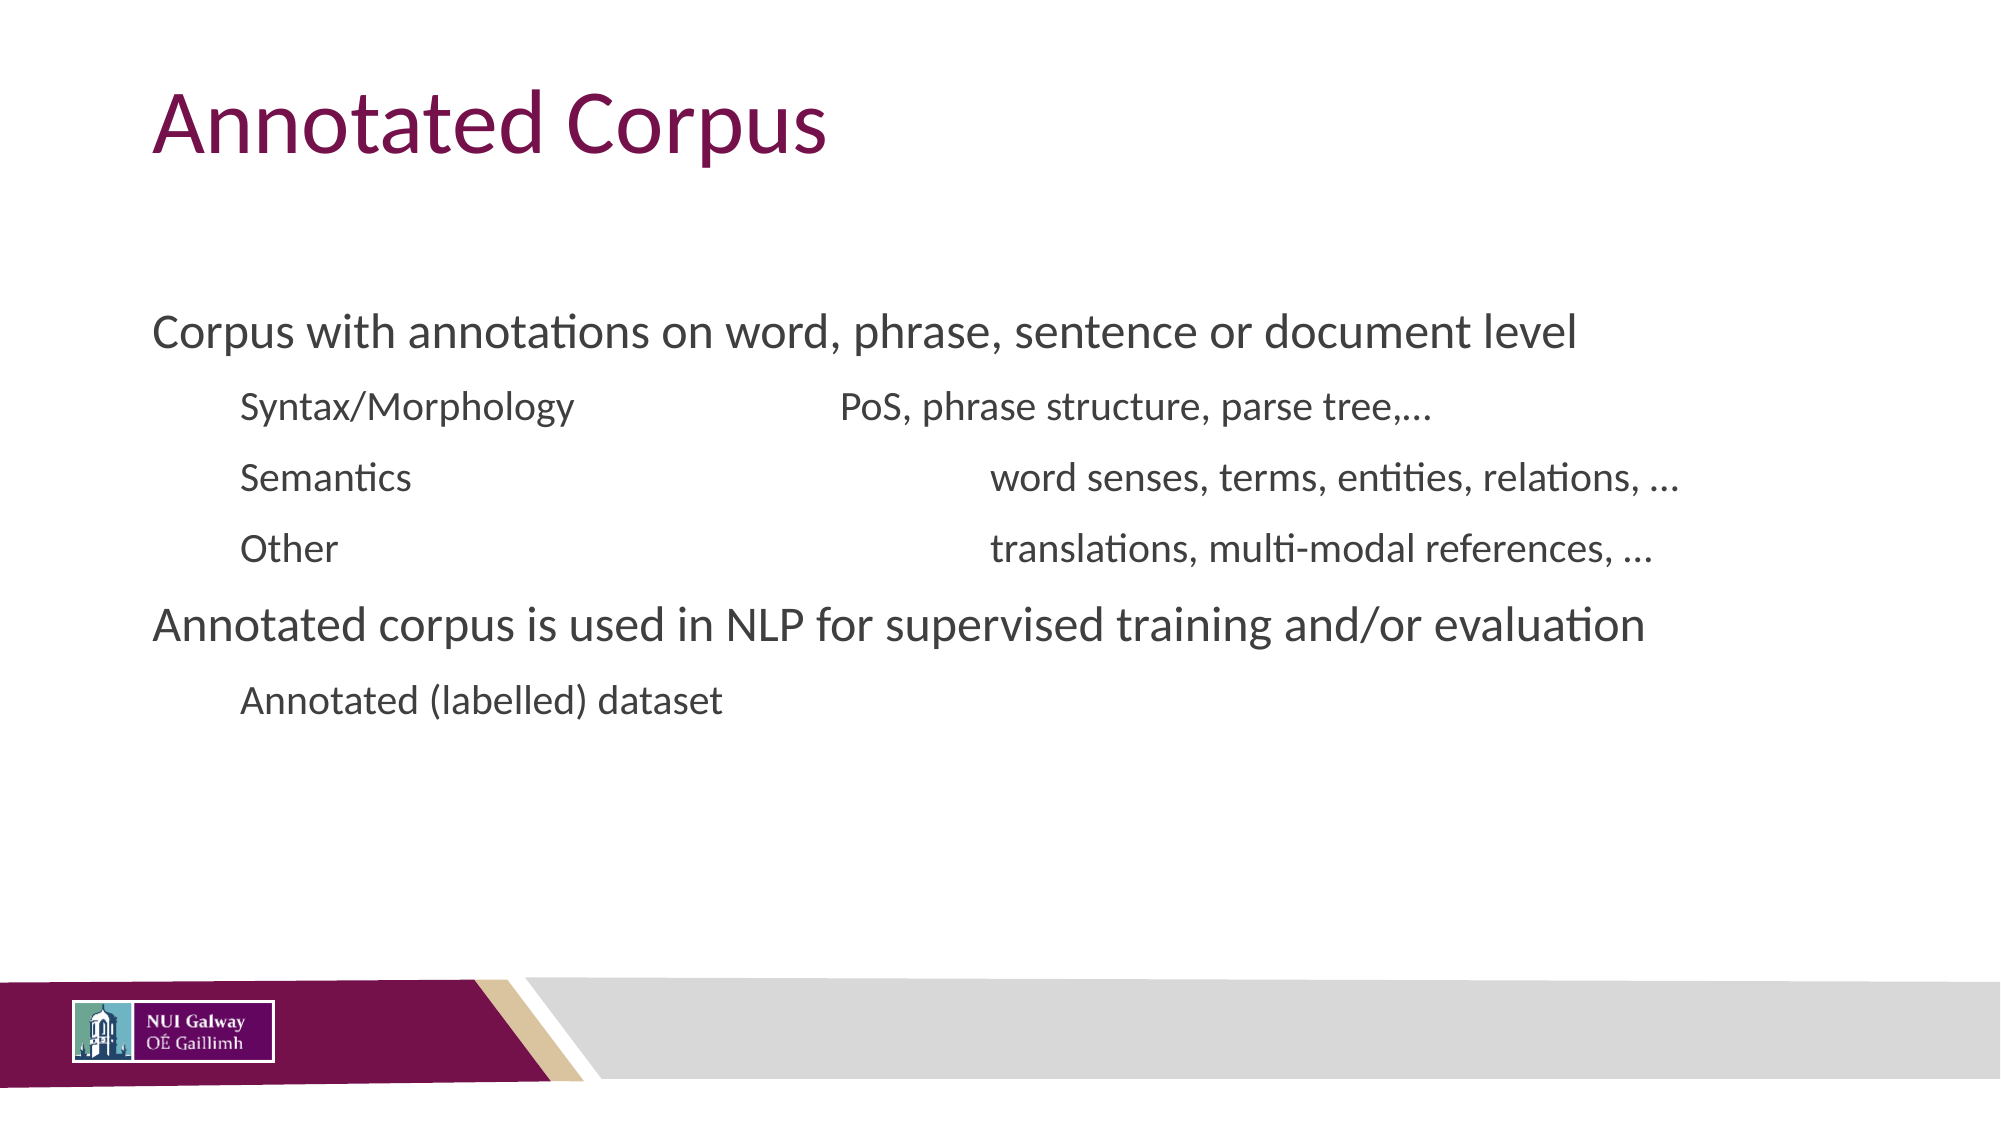

# Annotated Corpus
Corpus with annotations on word, phrase, sentence or document level
Syntax/Morphology 		PoS, phrase structure, parse tree,…
Semantics  				word senses, terms, entities, relations, …
Other					translations, multi-modal references, …
Annotated corpus is used in NLP for supervised training and/or evaluation
Annotated (labelled) dataset